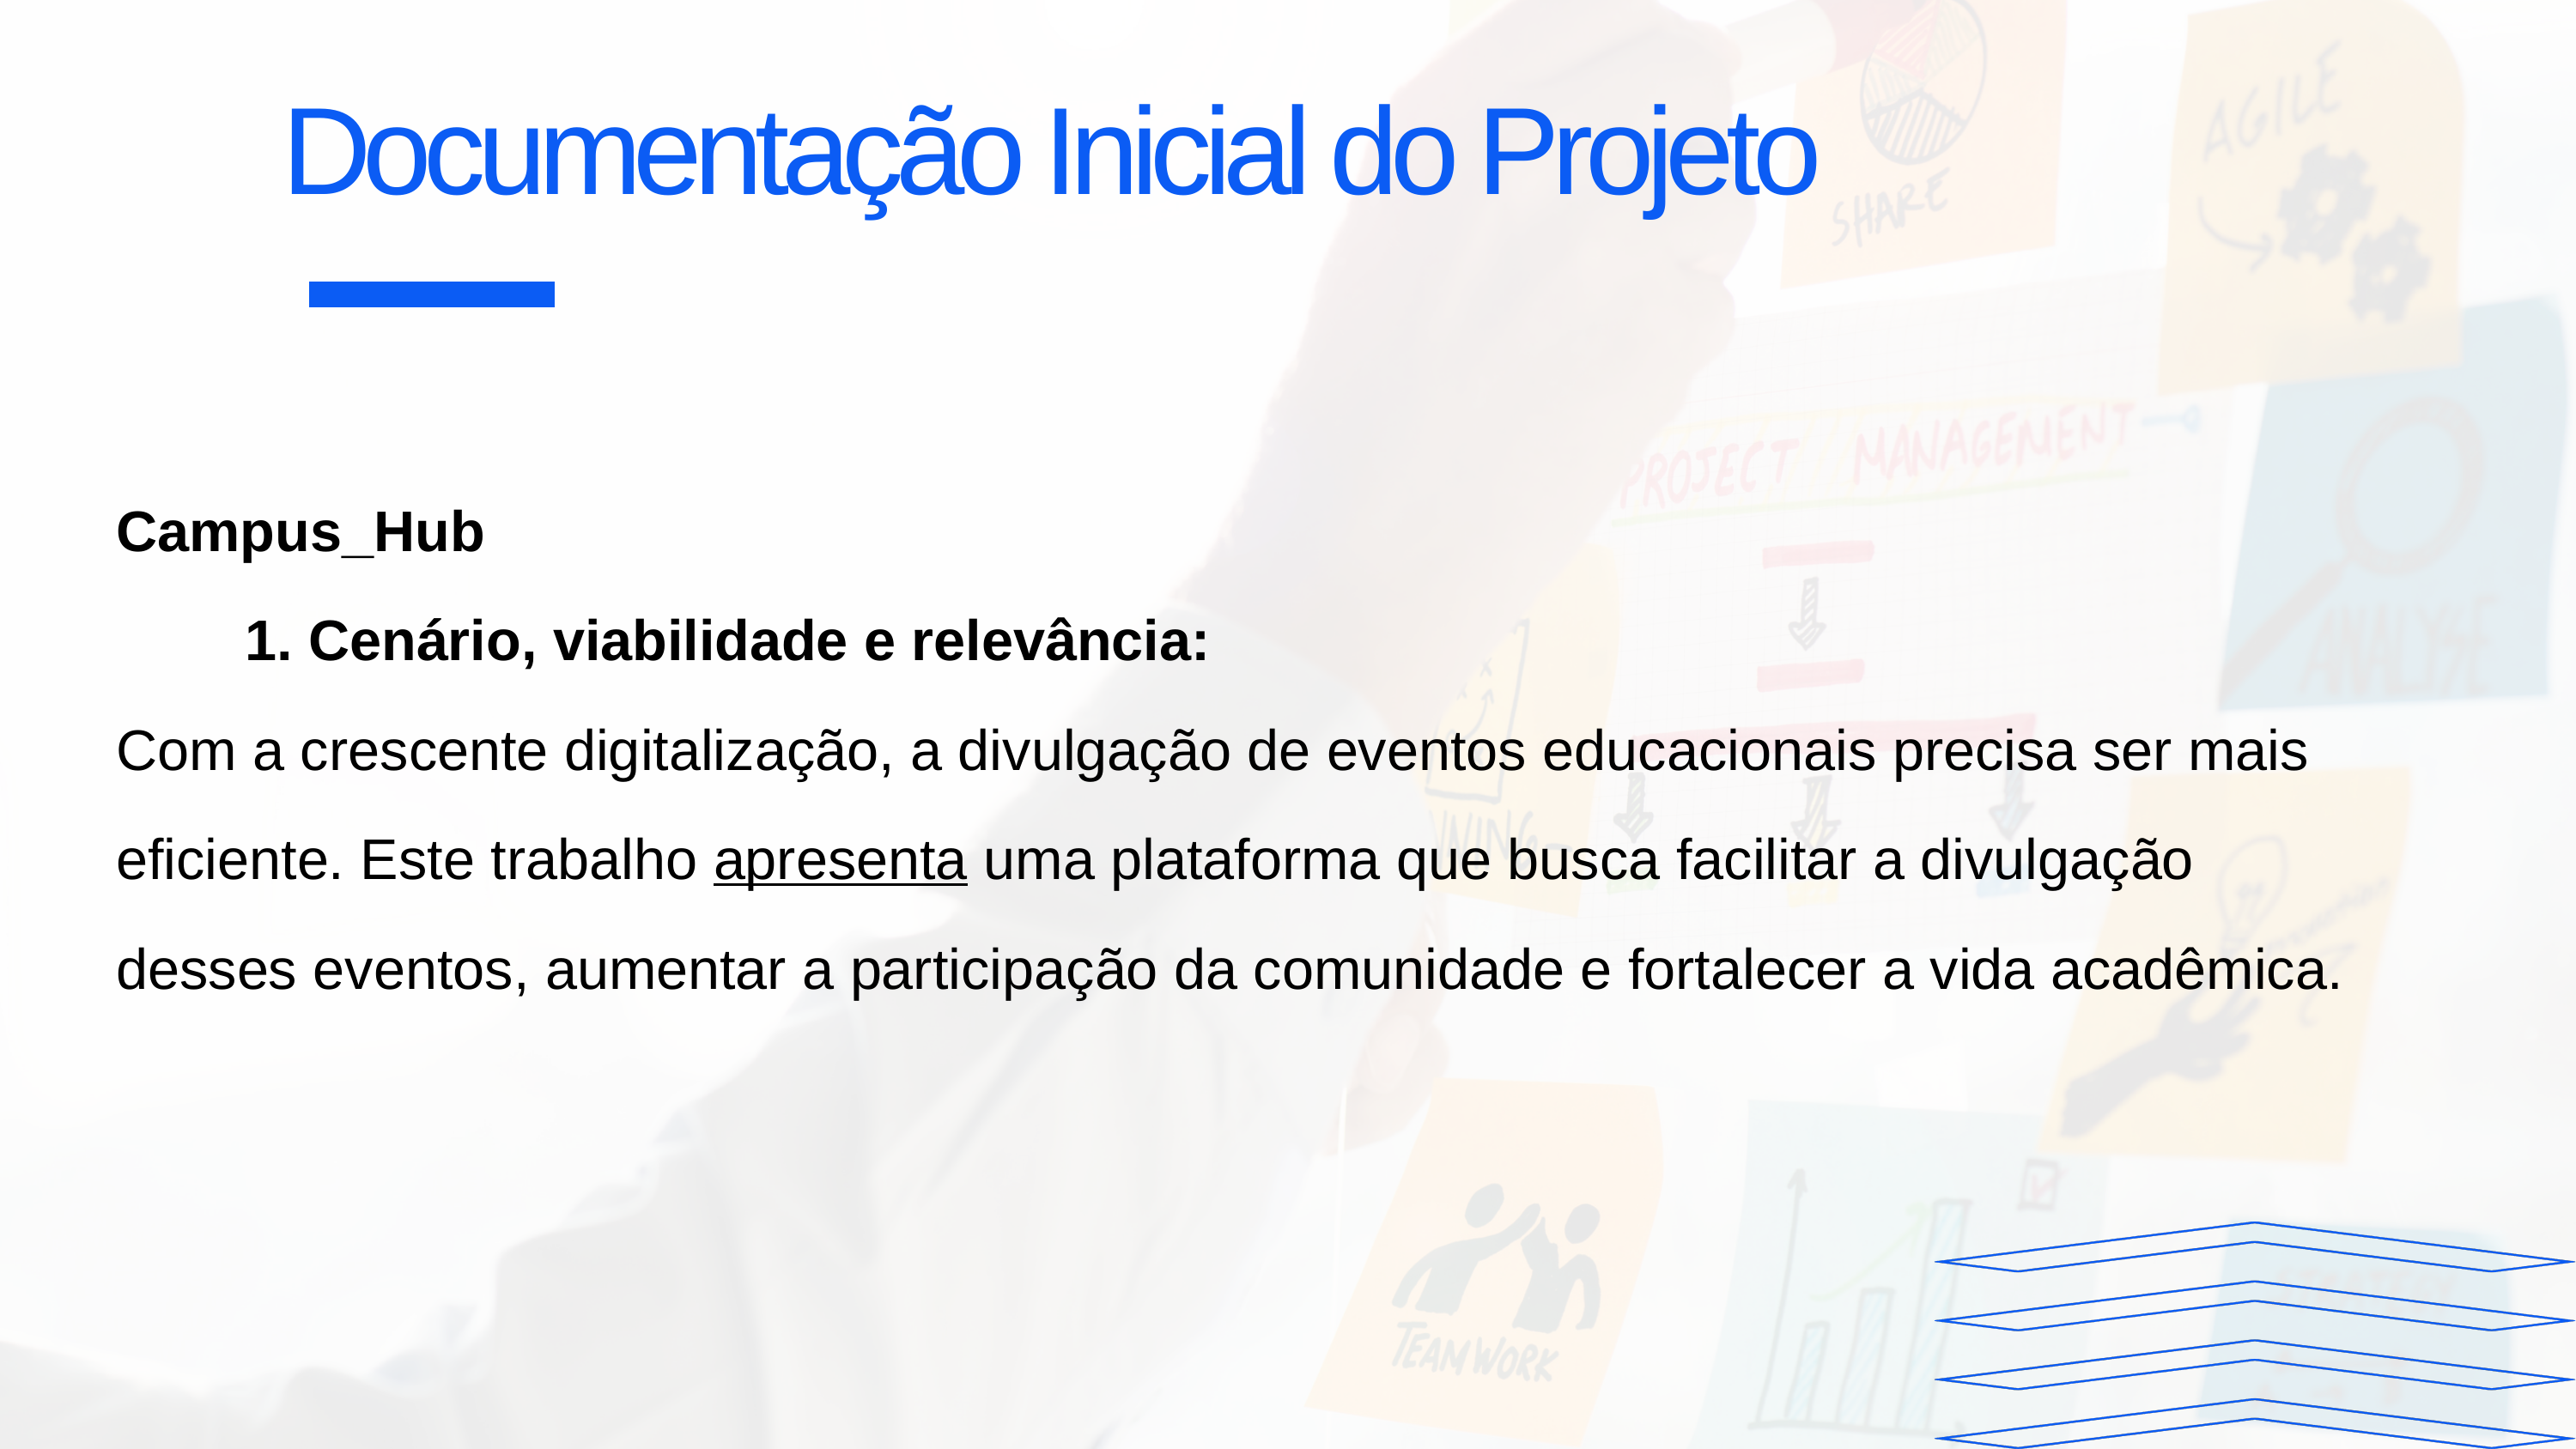

Documentação Inicial do Projeto

Campus_Hub
	1. Cenário, viabilidade e relevância:
Com a crescente digitalização, a divulgação de eventos educacionais precisa ser mais eficiente. Este trabalho apresenta uma plataforma que busca facilitar a divulgação desses eventos, aumentar a participação da comunidade e fortalecer a vida acadêmica.